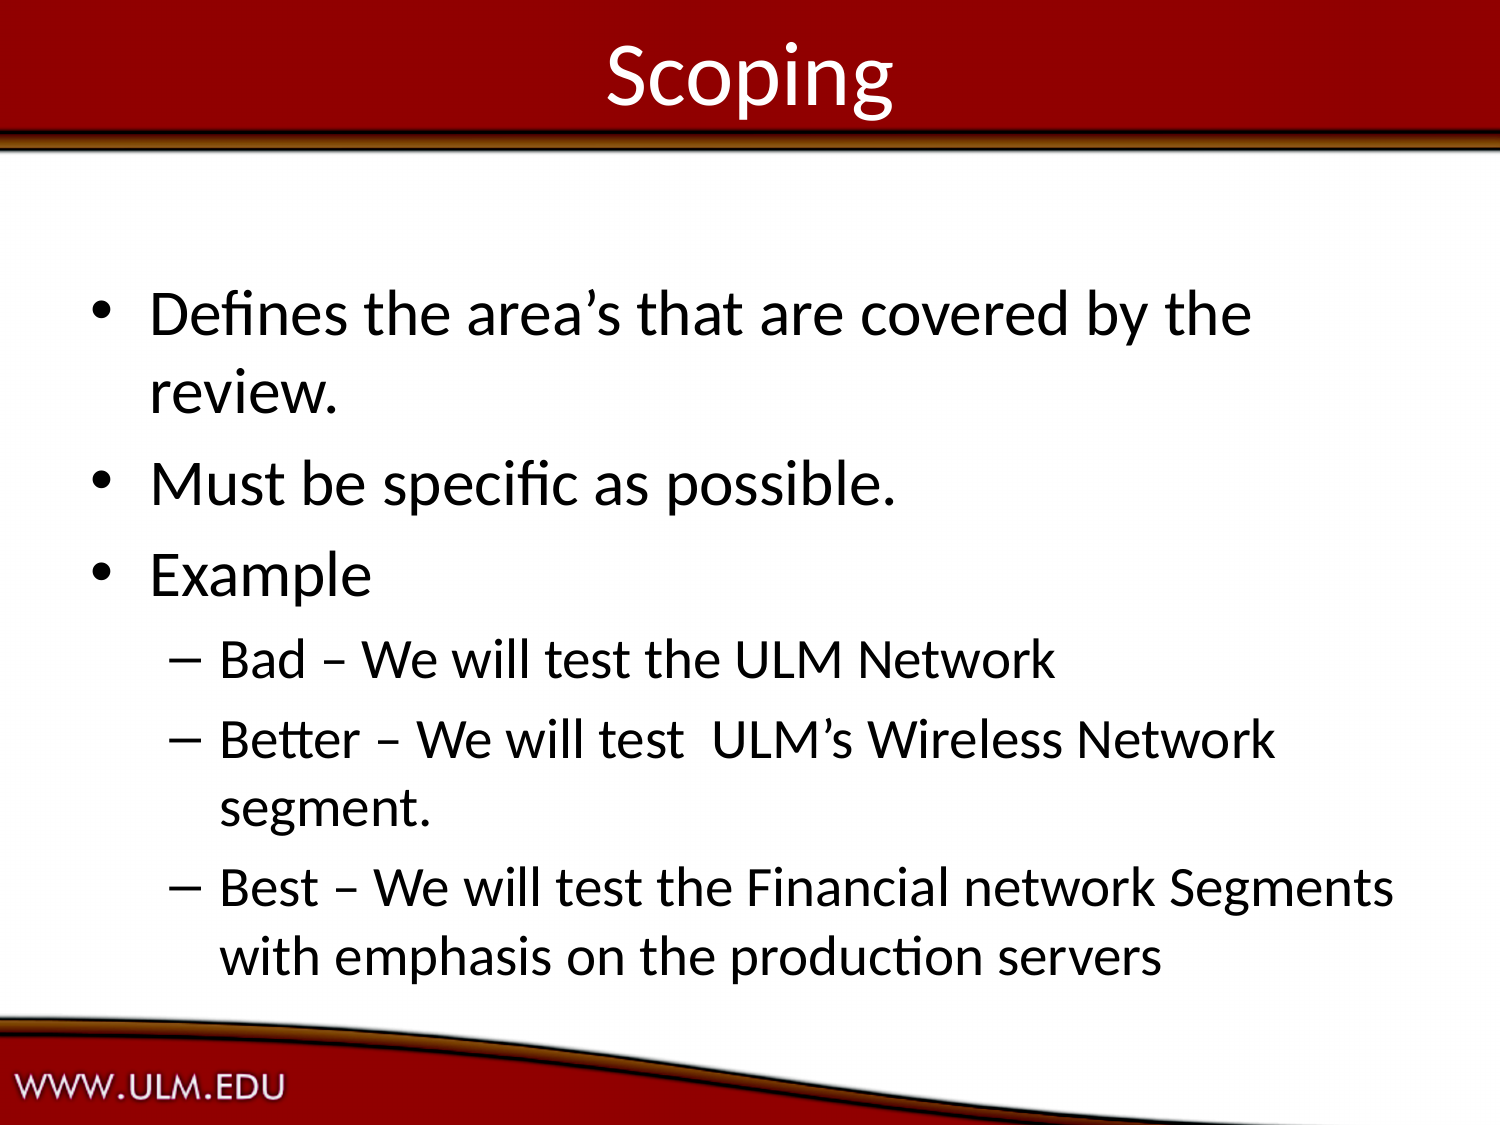

# Scoping
Defines the area’s that are covered by the review.
Must be specific as possible.
Example
Bad – We will test the ULM Network
Better – We will test  ULM’s Wireless Network segment.
Best – We will test the Financial network Segments with emphasis on the production servers